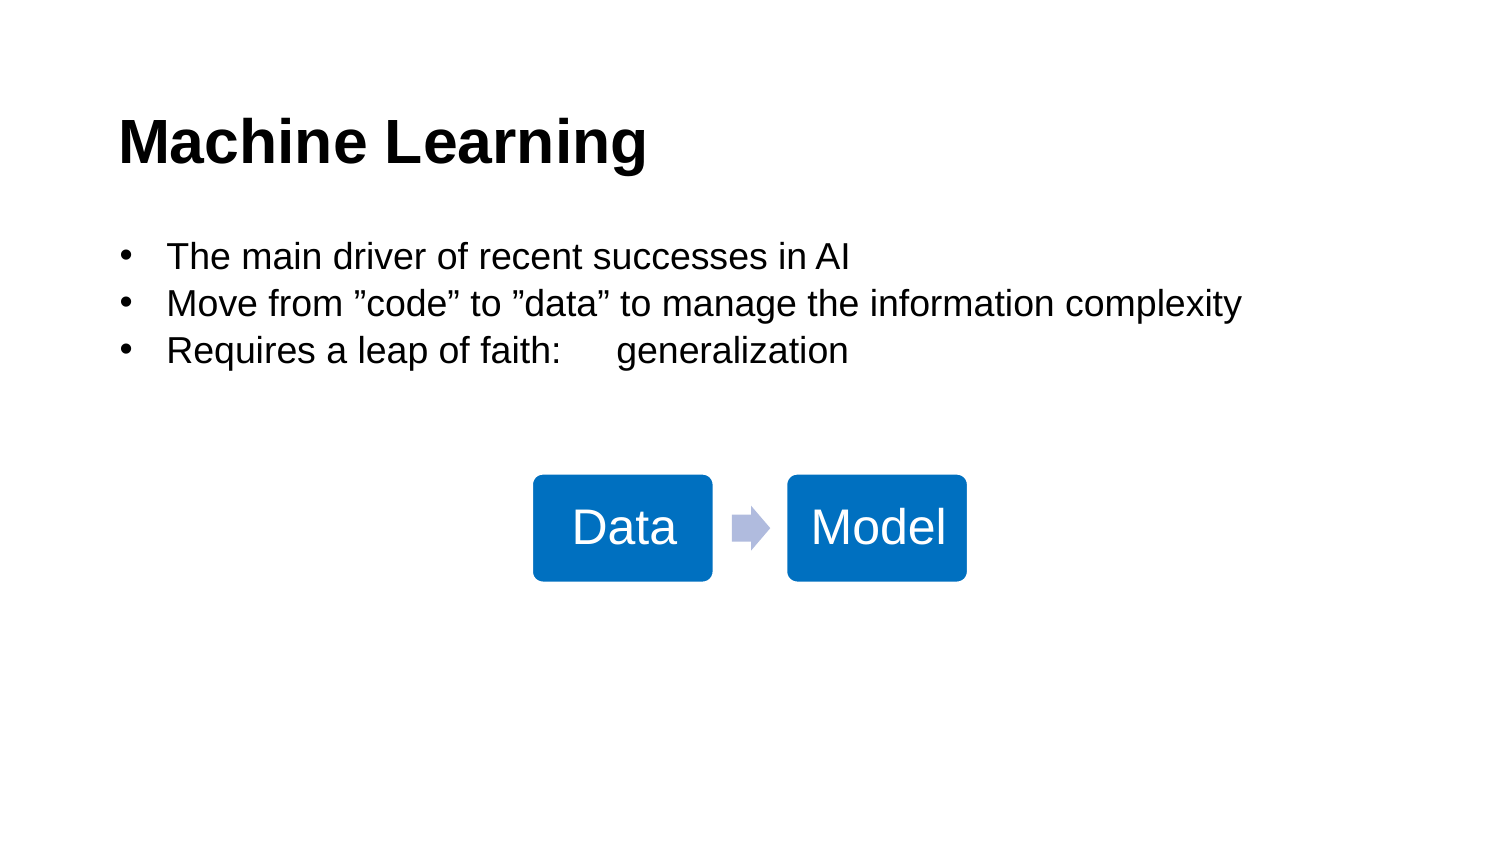

# Machine Learning
The main driver of recent successes in AI
Move from ”code” to ”data” to manage the information complexity
Requires a leap of faith:	generalization
Data

Model